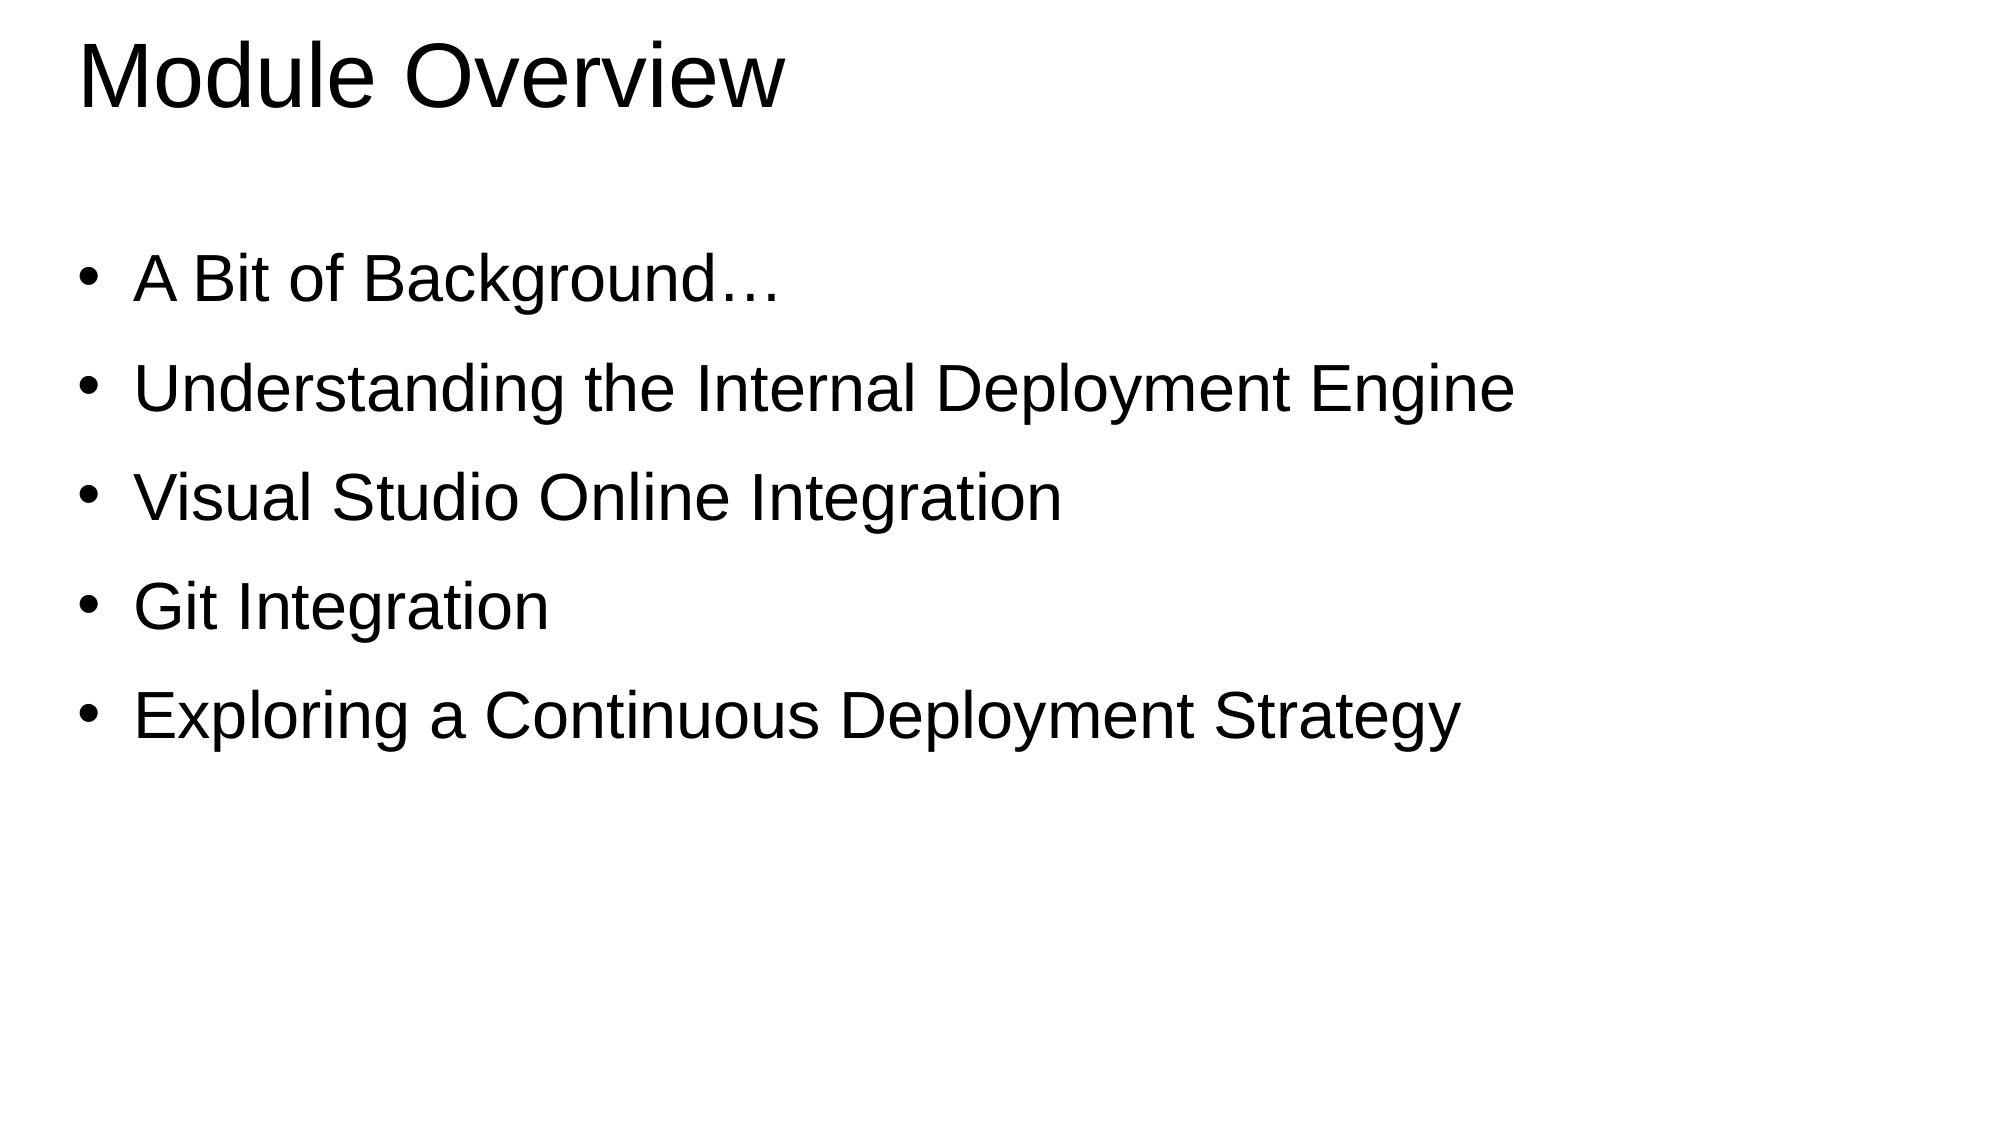

# Module Overview
A Bit of Background…
Understanding the Internal Deployment Engine
Visual Studio Online Integration
Git Integration
Exploring a Continuous Deployment Strategy